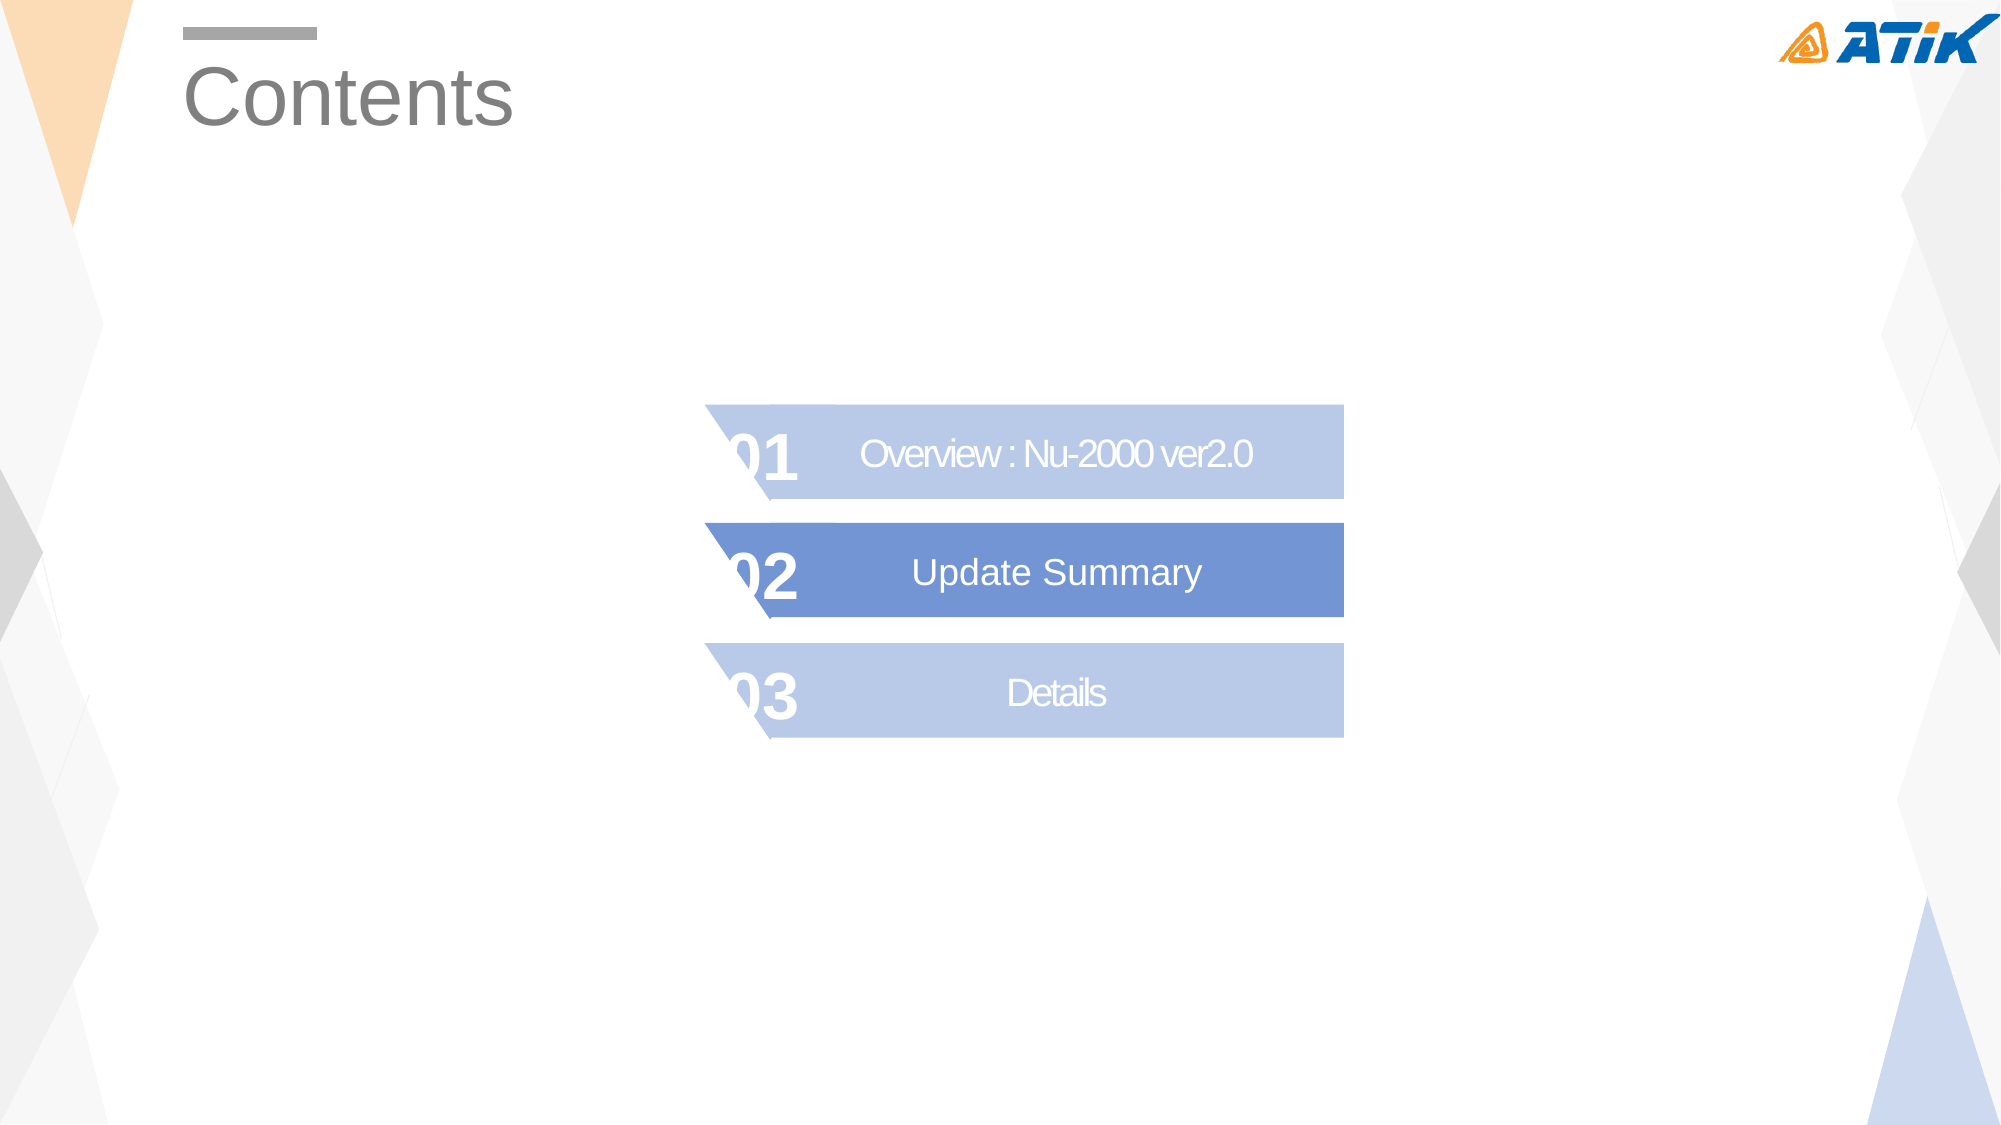

Contents

Overview : Nu-2000 ver2.0

01
Update Summary

02

Details

03